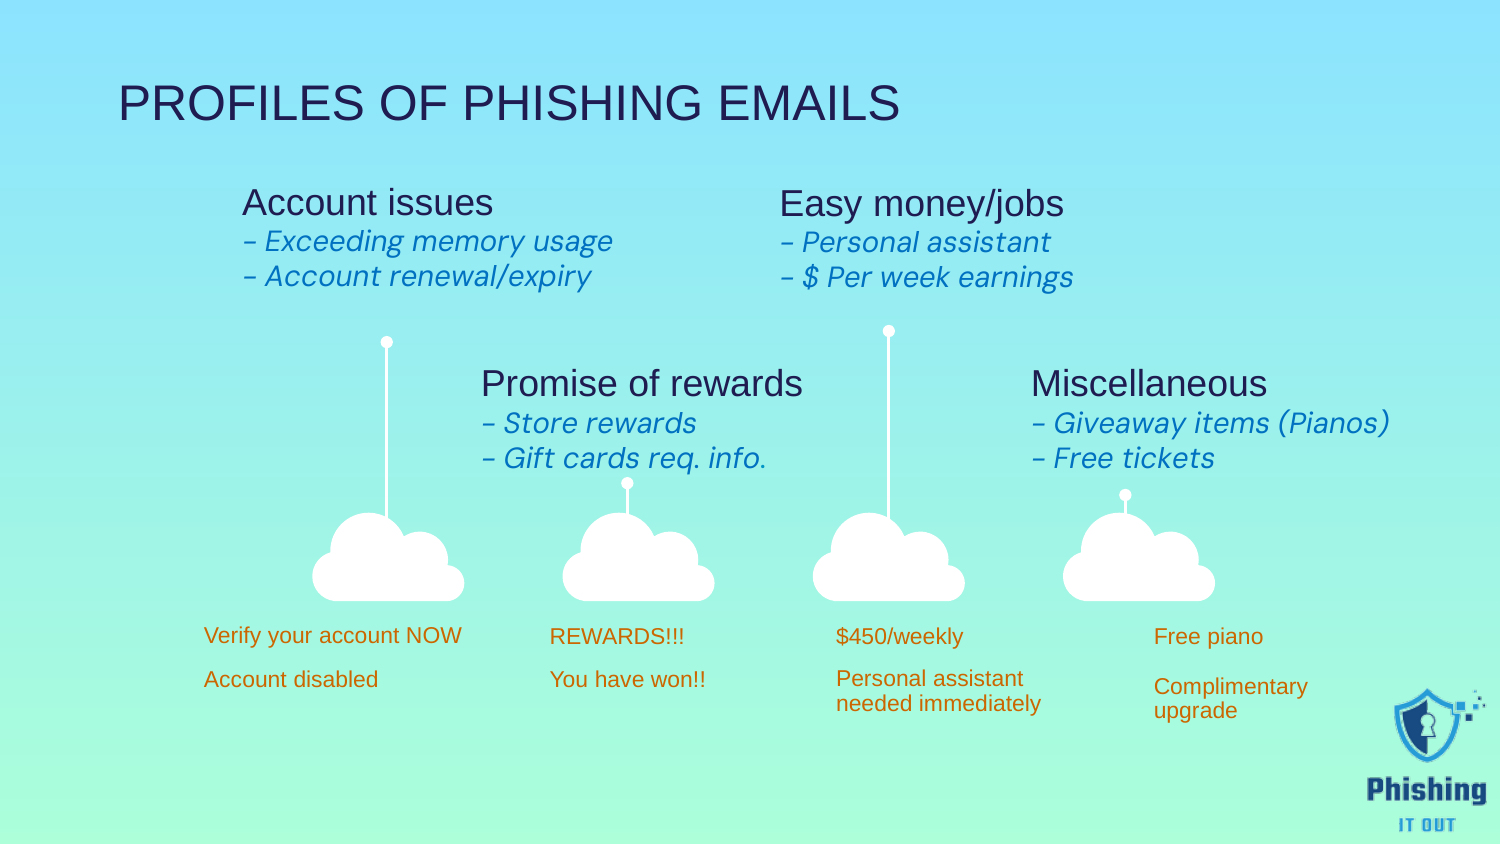

# PROFILES OF PHISHING EMAILS
Account issues
- Exceeding memory usage
- Account renewal/expiry
Easy money/jobs
- Personal assistant
- $ Per week earnings
Miscellaneous
- Giveaway items (Pianos)
- Free tickets
Promise of rewards
- Store rewards
- Gift cards req. info.

Verify your account NOW
REWARDS!!!
$450/weekly
Free piano
Personal assistant needed immediately
You have won!!
Account disabled
Complimentary upgrade